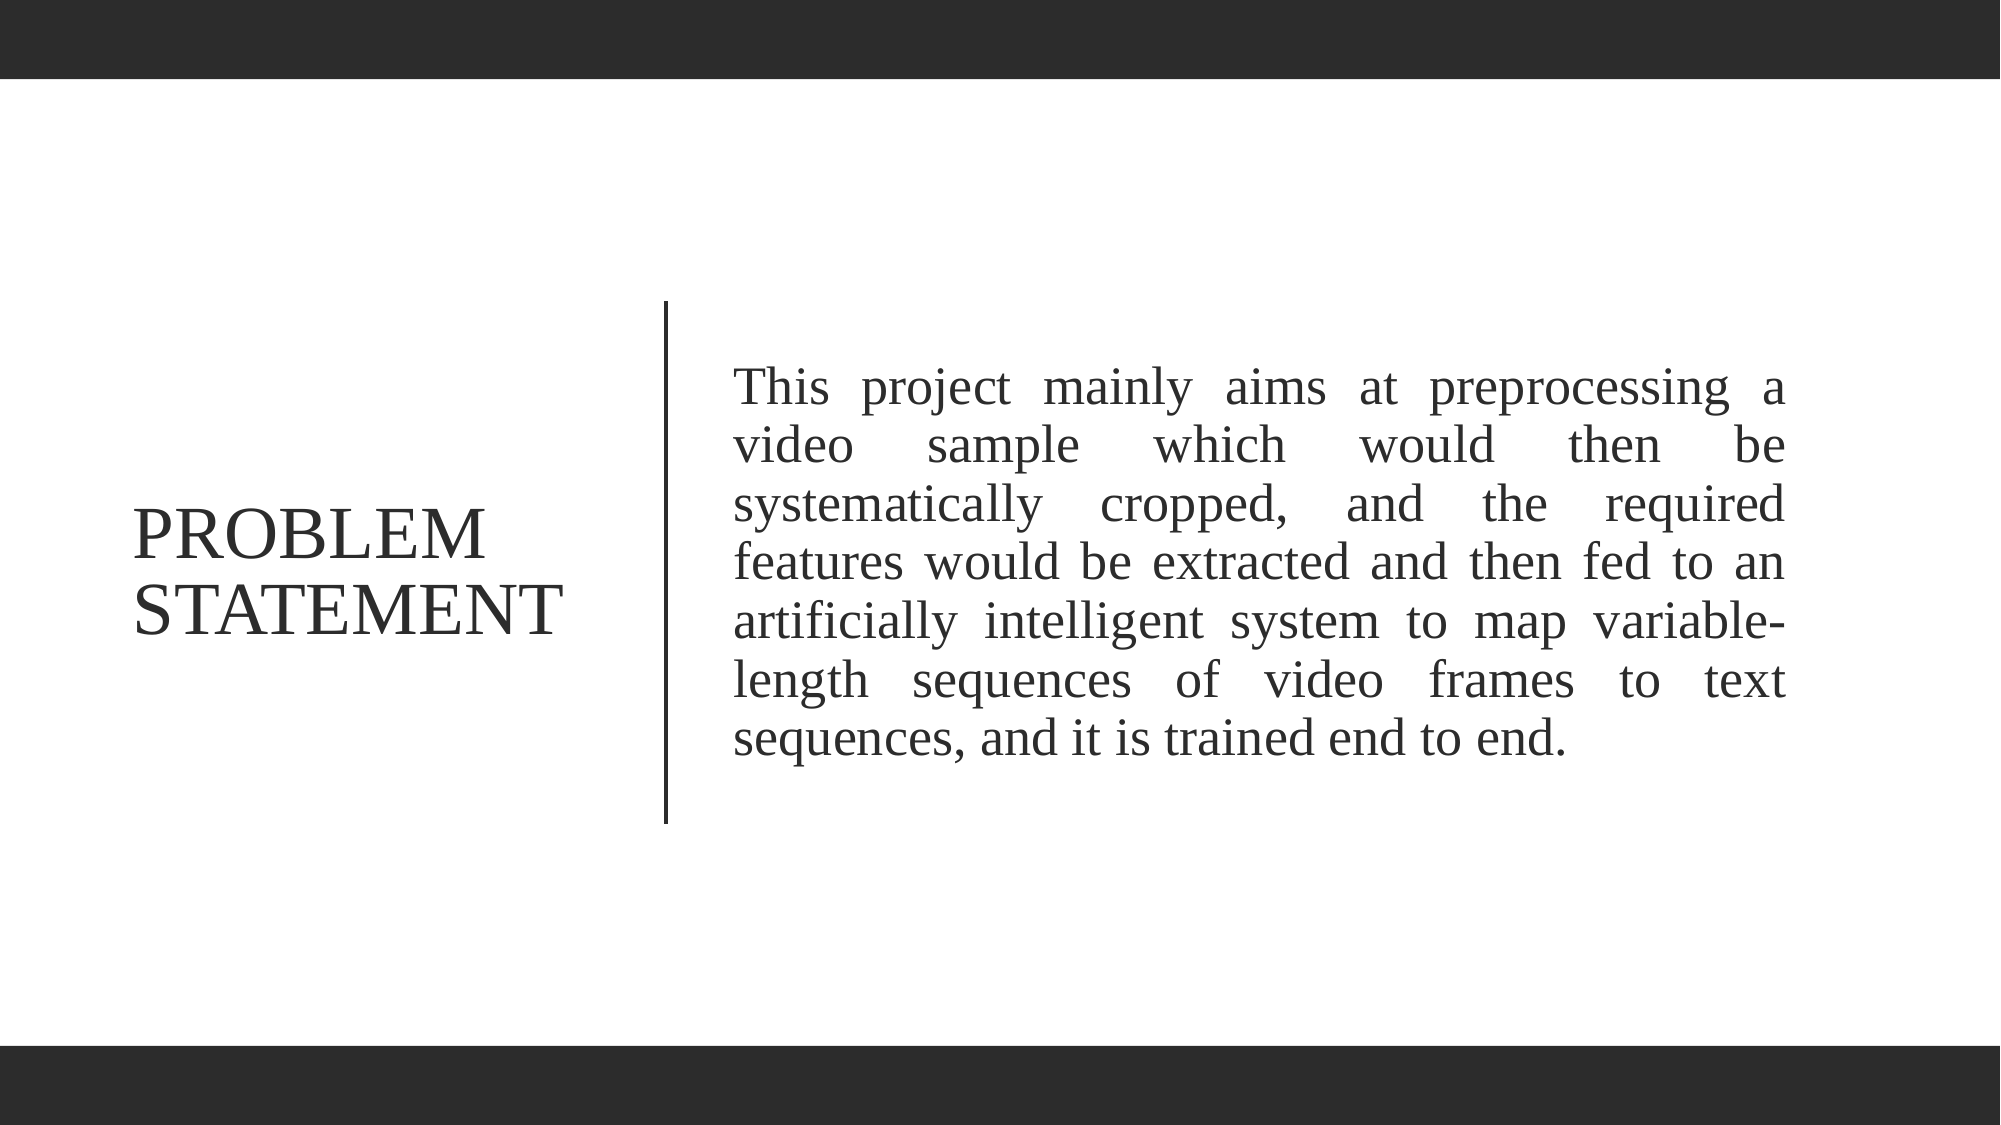

PROBLEM STATEMENT
This project mainly aims at preprocessing a video sample which would then be systematically cropped, and the required features would be extracted and then fed to an artificially intelligent system to map variable-length sequences of video frames to text sequences, and it is trained end to end.